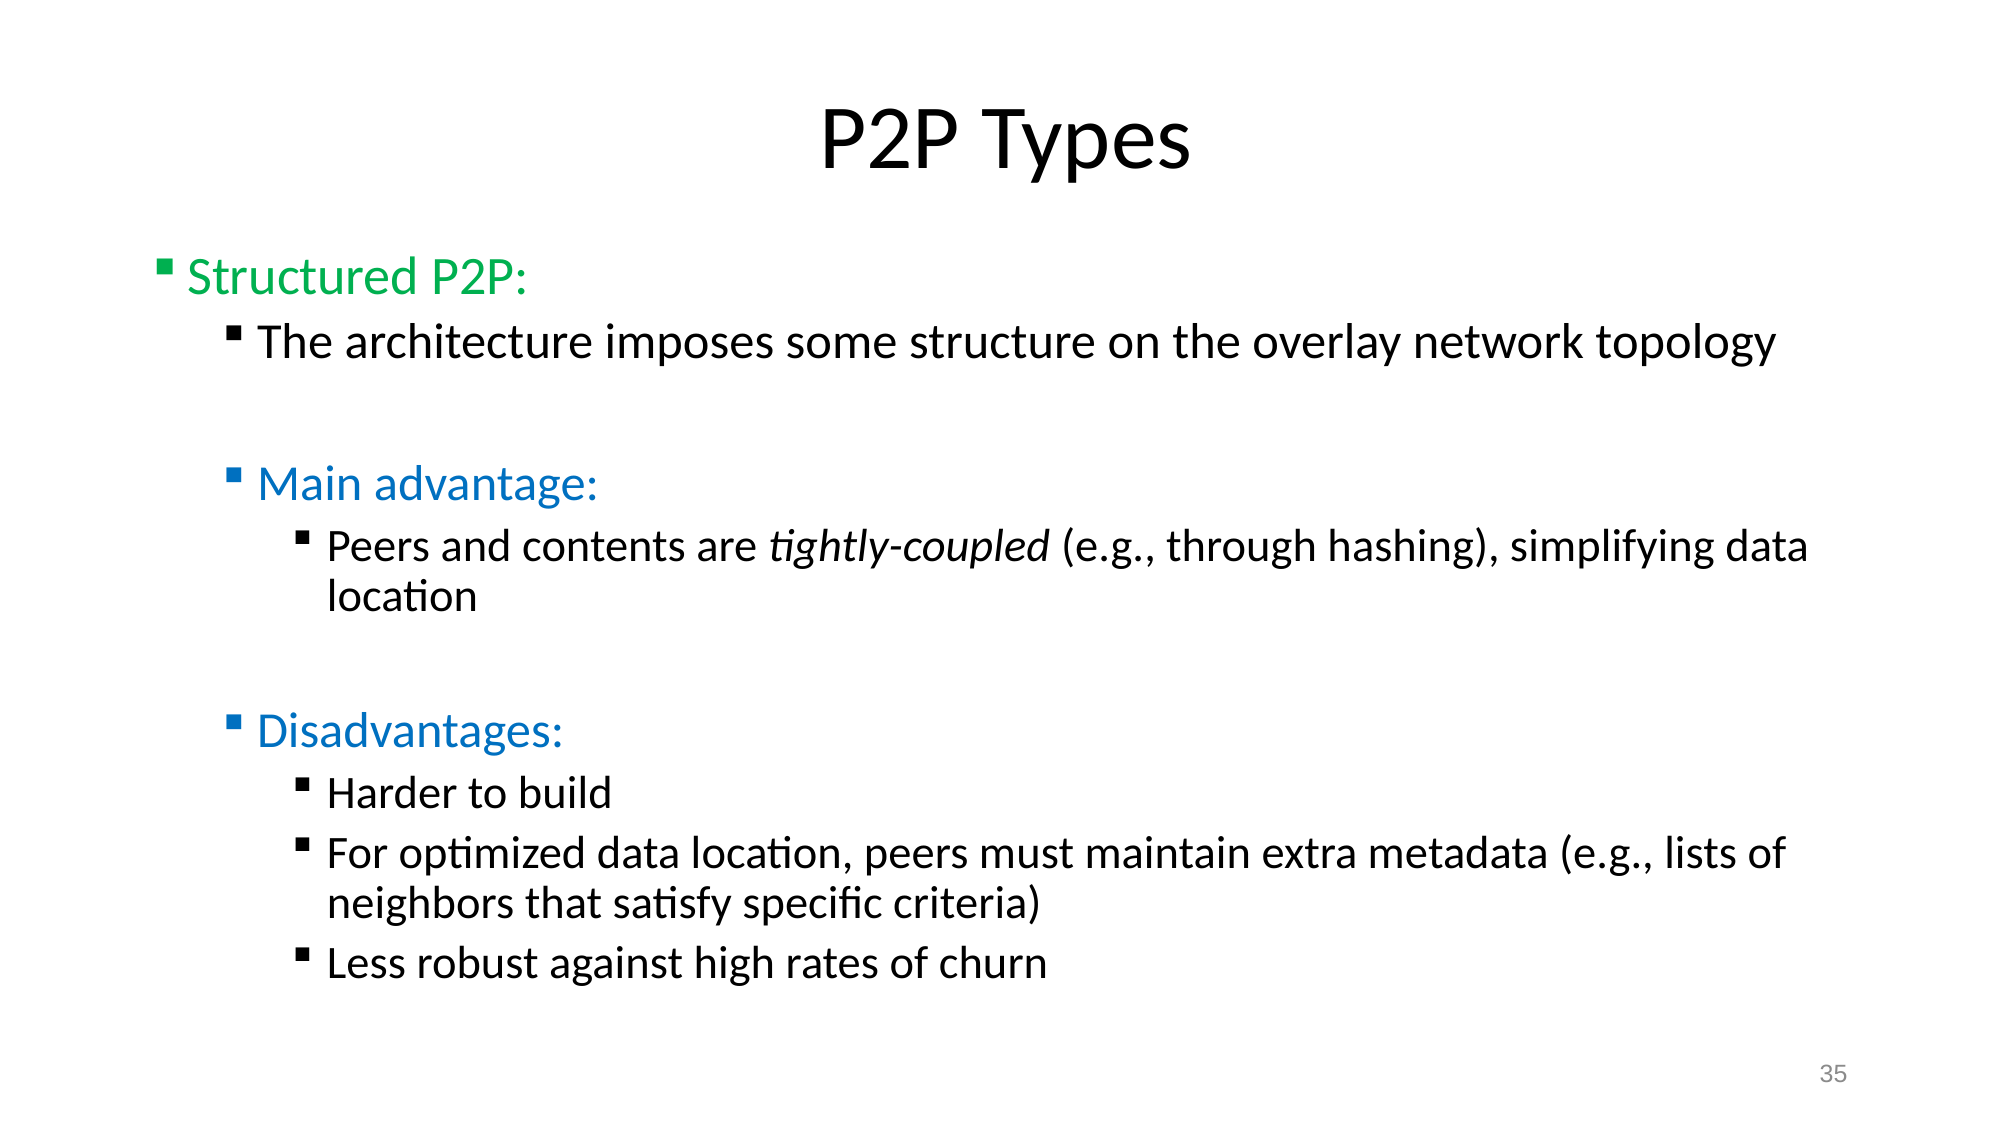

# P2P Types
Structured P2P:
The architecture imposes some structure on the overlay network topology

Main advantage:
Peers and contents are tightly-coupled (e.g., through hashing), simplifying data location

Disadvantages:
Harder to build
For optimized data location, peers must maintain extra metadata (e.g., lists of neighbors that satisfy specific criteria)
Less robust against high rates of churn
35